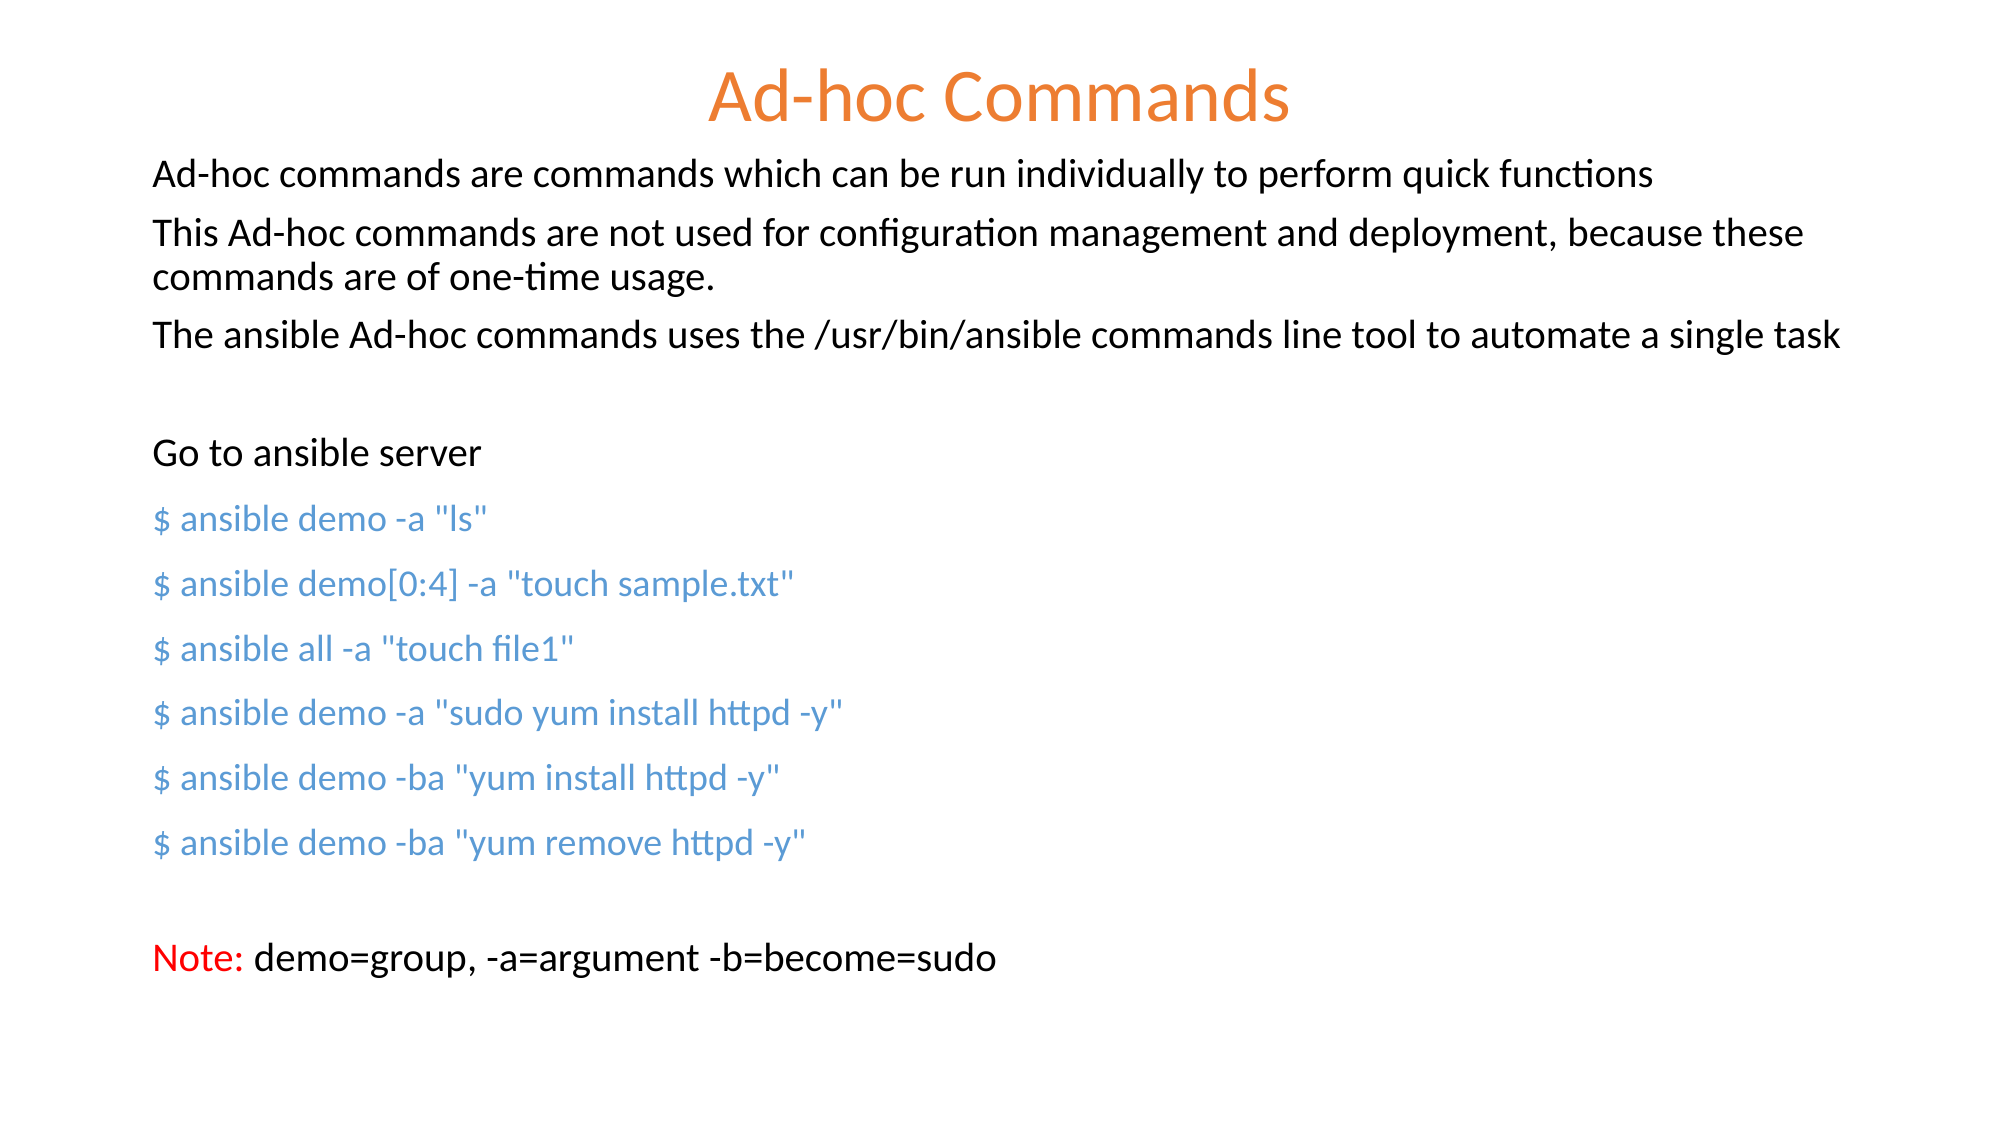

Ad-hoc Commands
Ad-hoc commands are commands which can be run individually to perform quick functions
This Ad-hoc commands are not used for configuration management and deployment, because these commands are of one-time usage.
The ansible Ad-hoc commands uses the /usr/bin/ansible commands line tool to automate a single task

Go to ansible server
$ ansible demo -a "ls"
$ ansible demo[0:4] -a "touch sample.txt"
$ ansible all -a "touch file1"
$ ansible demo -a "sudo yum install httpd -y"
$ ansible demo -ba "yum install httpd -y"
$ ansible demo -ba "yum remove httpd -y"

Note: demo=group, -a=argument -b=become=sudo